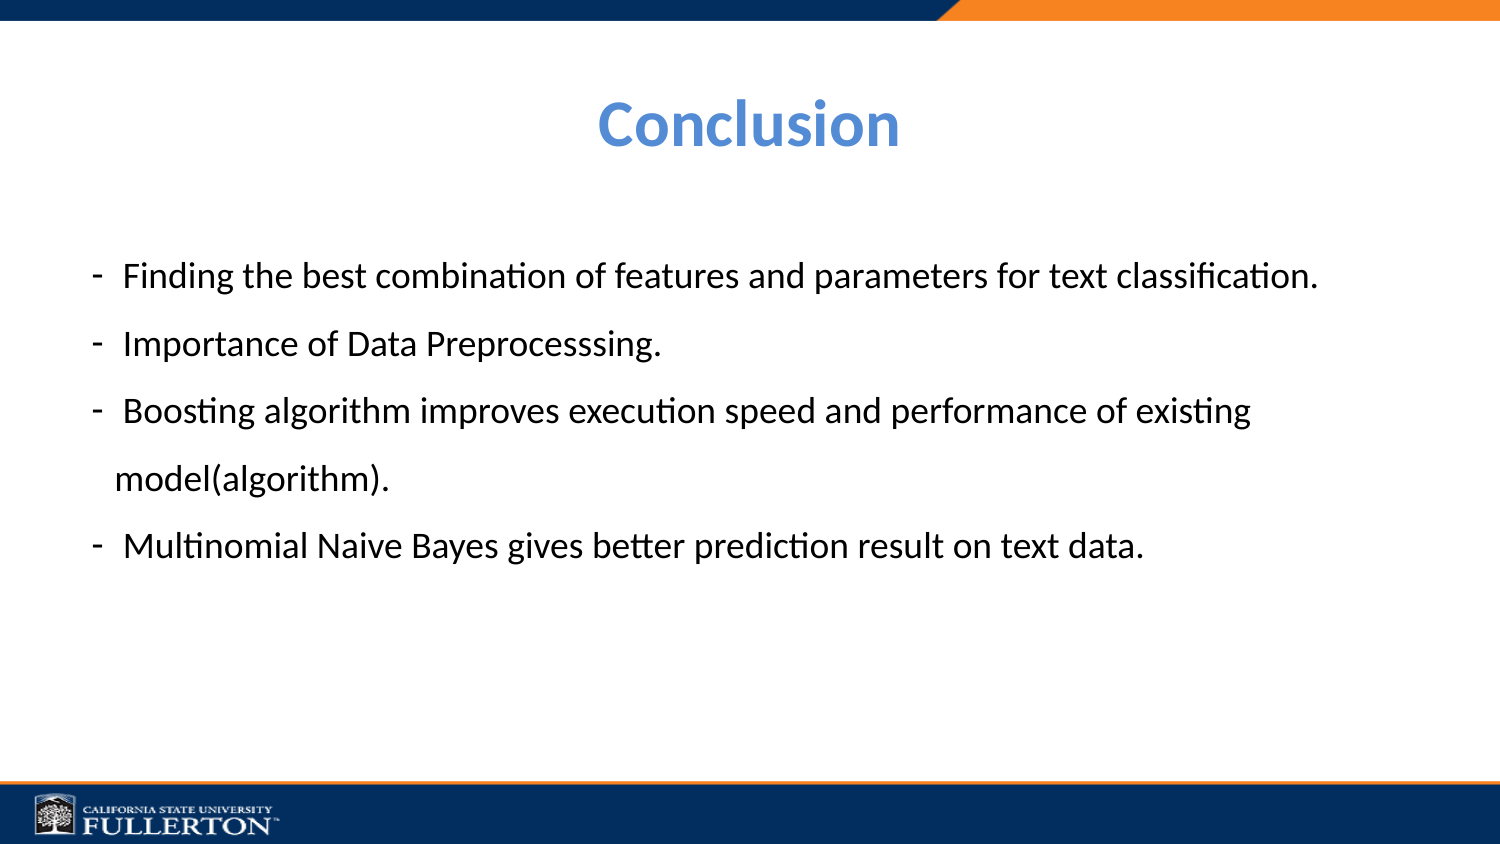

# Conclusion
 Finding the best combination of features and parameters for text classification.
 Importance of Data Preprocesssing.
 Boosting algorithm improves execution speed and performance of existing model(algorithm).
 Multinomial Naive Bayes gives better prediction result on text data.